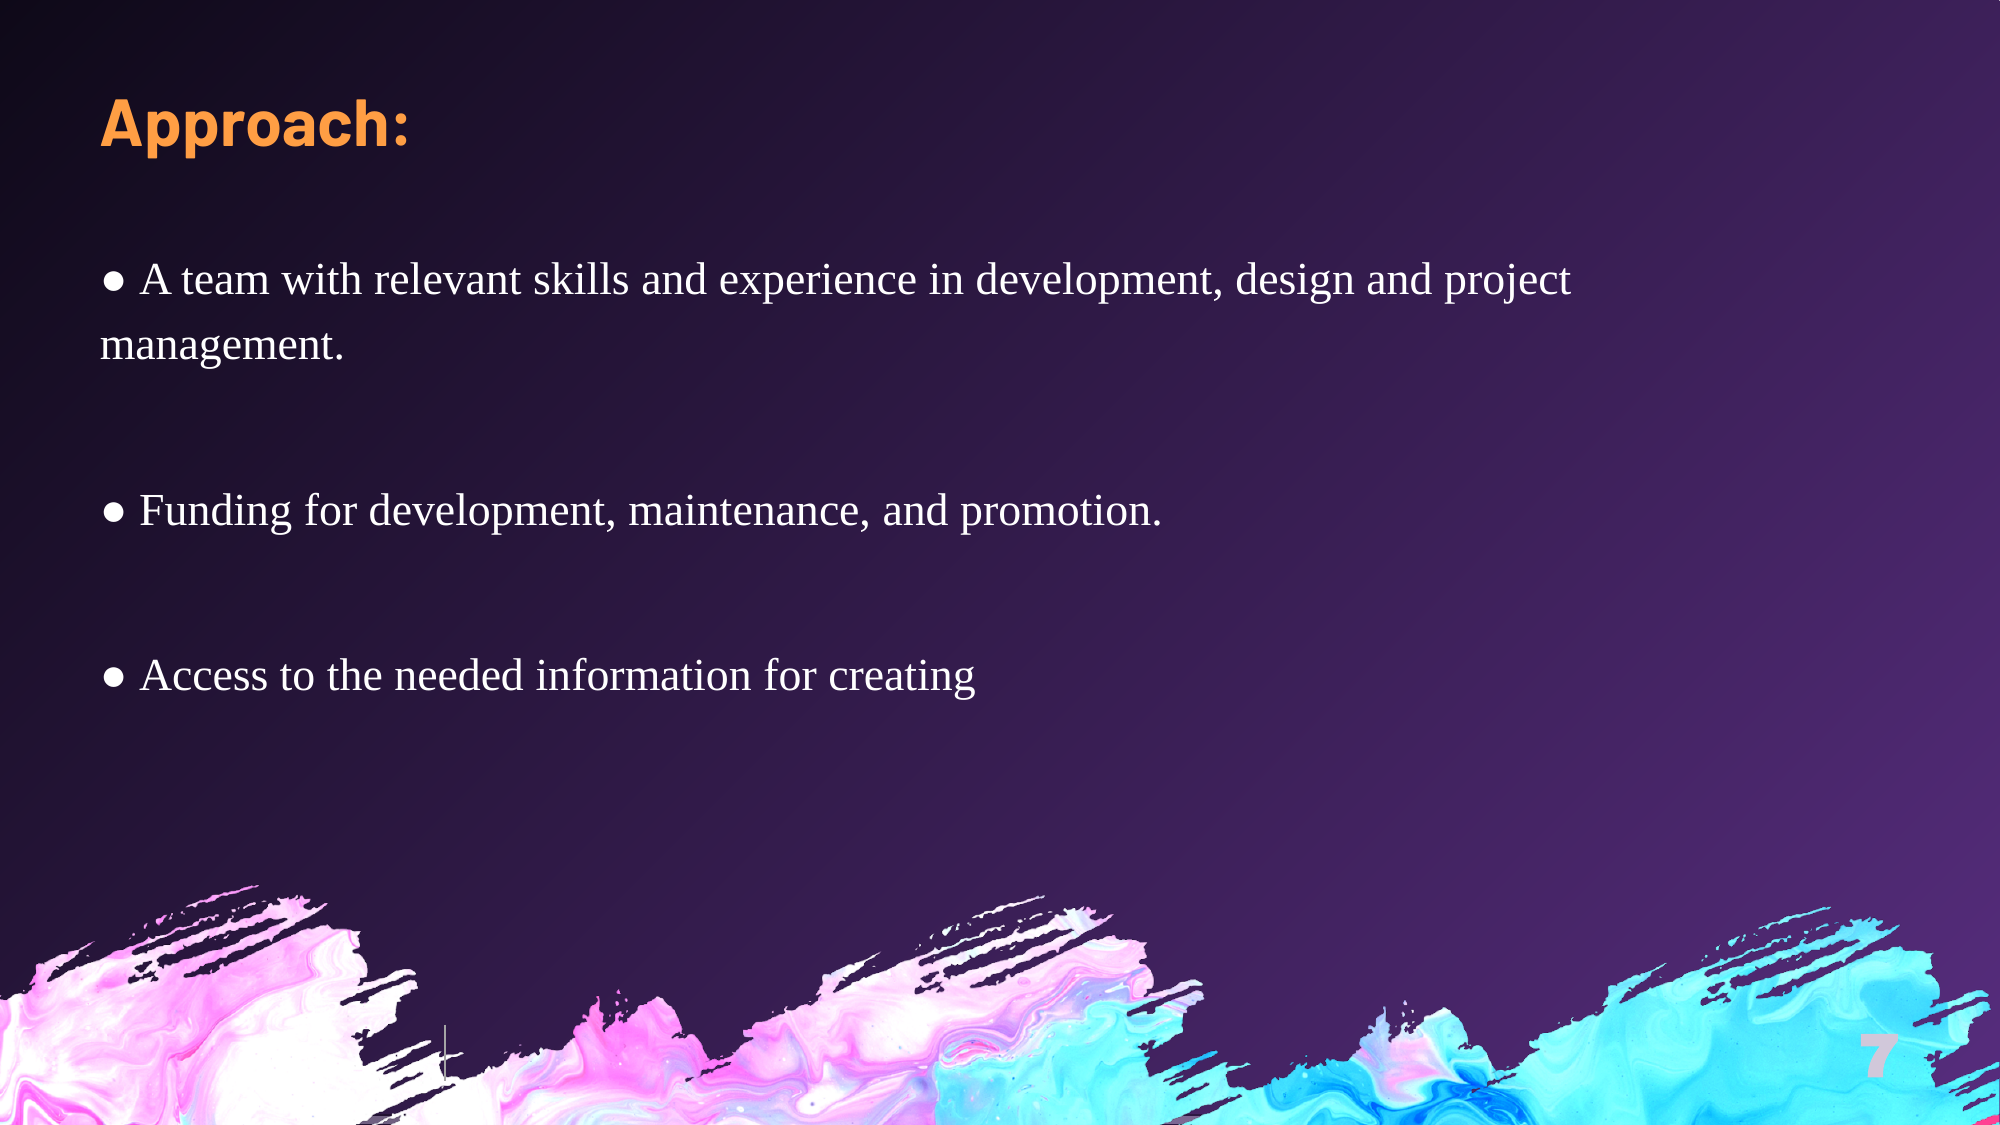

# Approach:
● A team with relevant skills and experience in development, design and project management.

● Funding for development, maintenance, and promotion.

● Access to the needed information for creating

7